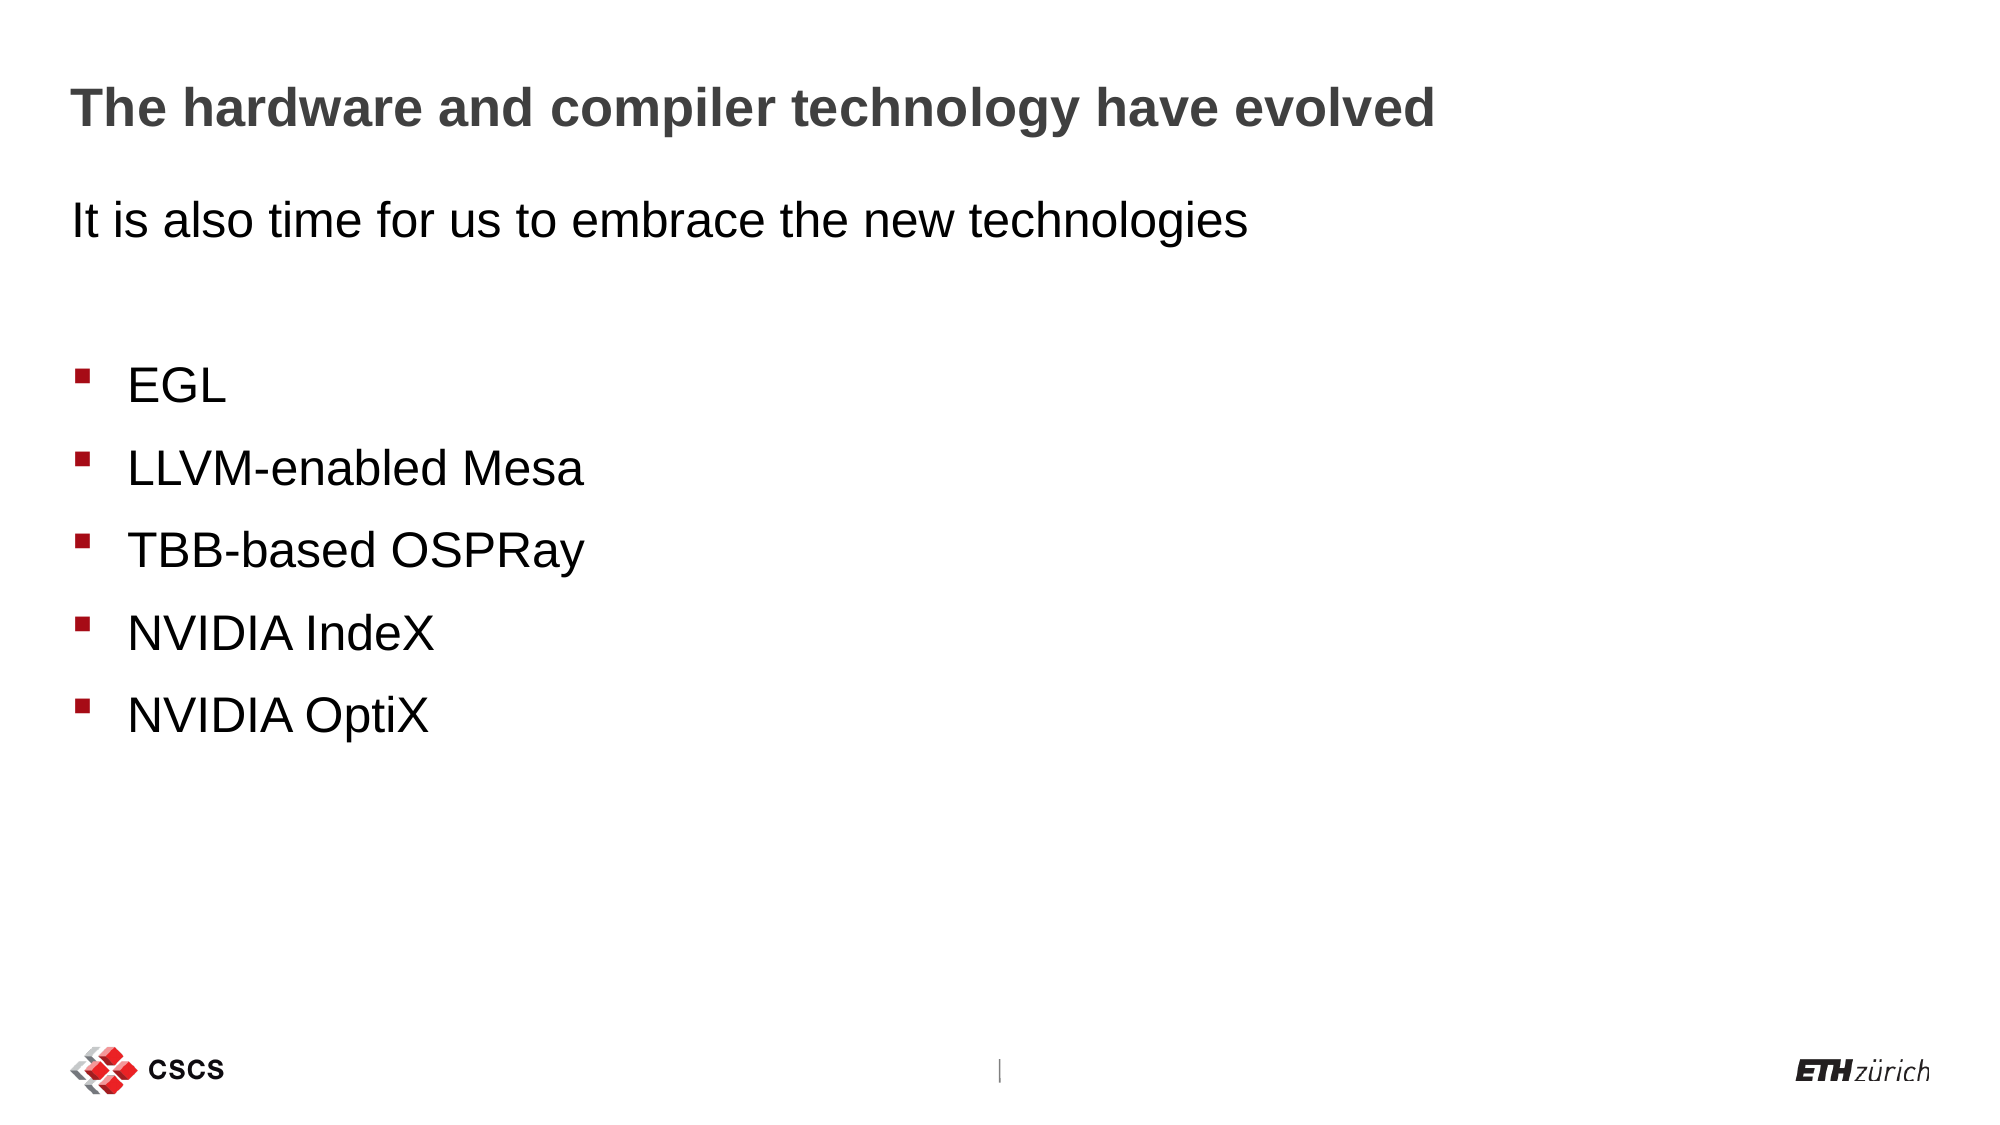

The hardware and compiler technology have evolved
It is also time for us to embrace the new technologies

EGL
LLVM-enabled Mesa
TBB-based OSPRay
NVIDIA IndeX
NVIDIA OptiX